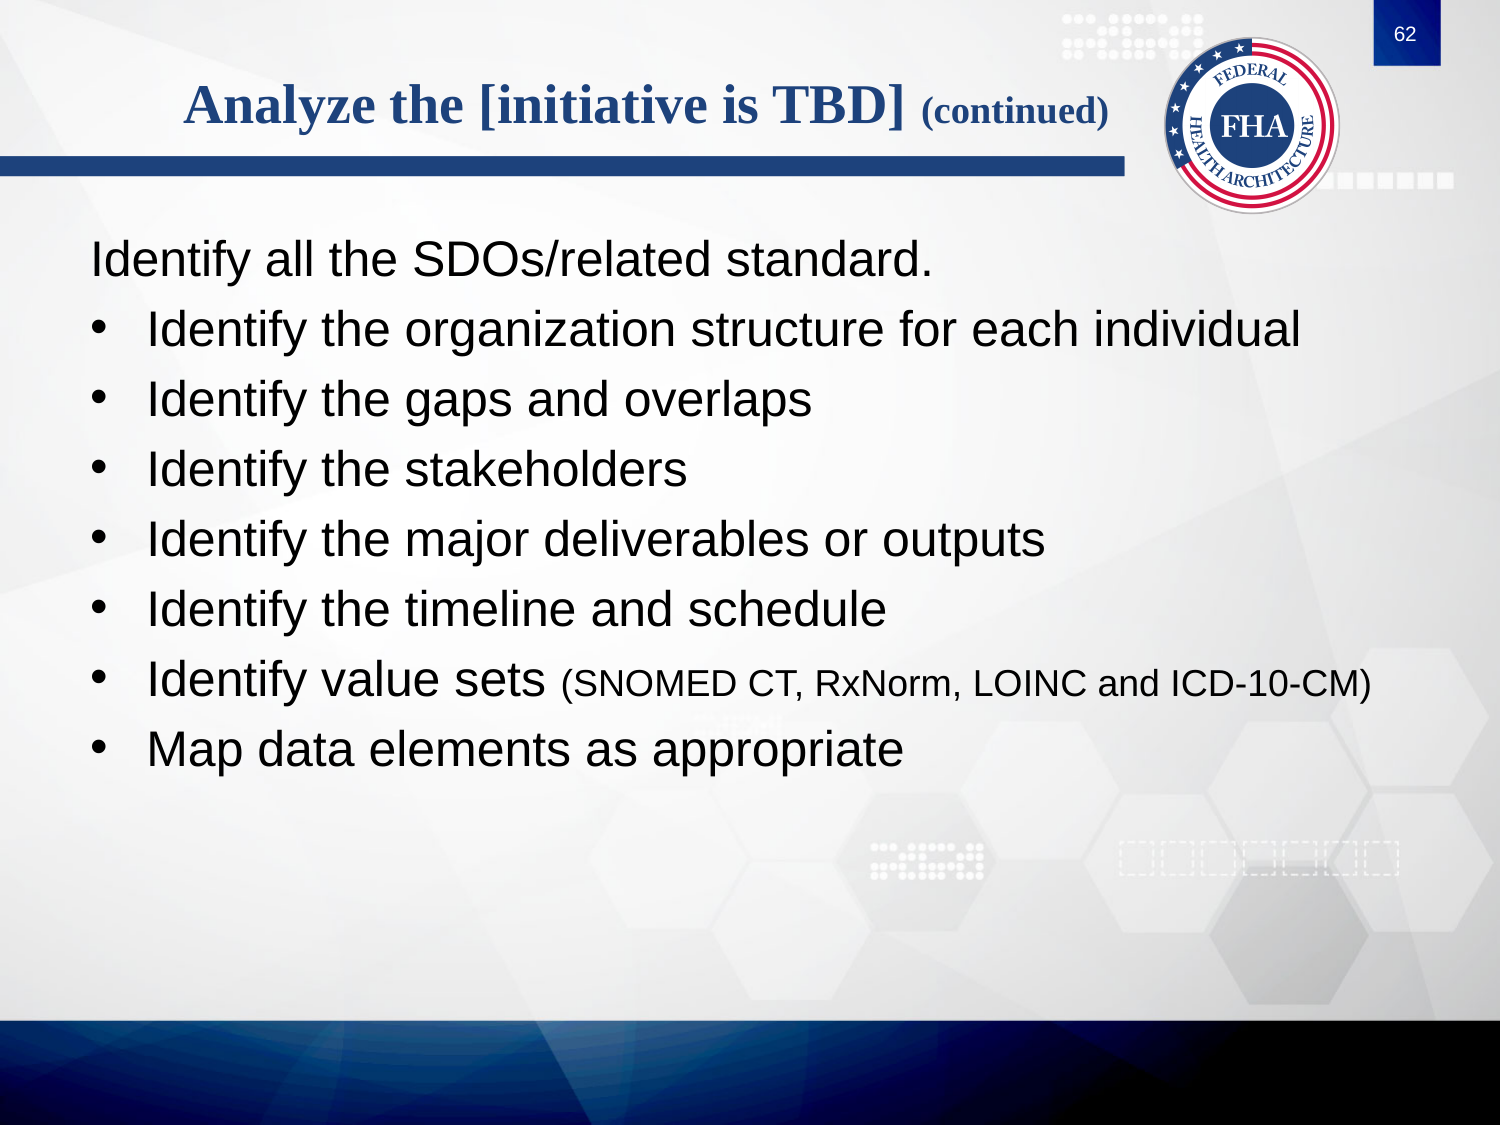

62
# Analyze the [initiative is TBD] (continued)
Identify all the SDOs/related standard.
Identify the organization structure for each individual
Identify the gaps and overlaps
Identify the stakeholders
Identify the major deliverables or outputs
Identify the timeline and schedule
Identify value sets (SNOMED CT, RxNorm, LOINC and ICD-10-CM)
Map data elements as appropriate